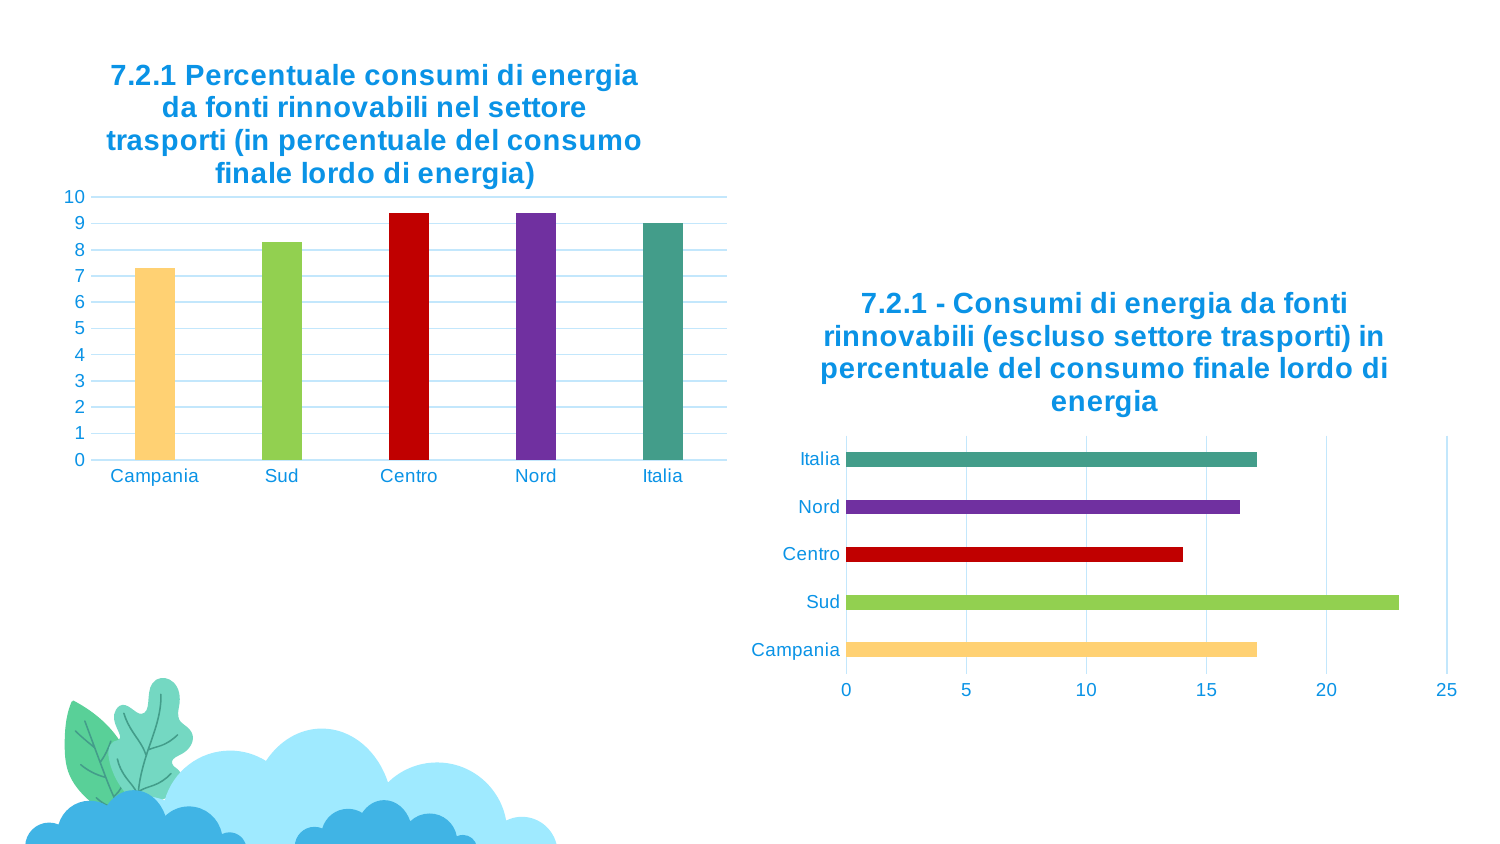

### Chart: 7.2.1 Percentuale consumi di energia da fonti rinnovabili nel settore trasporti (in percentuale del consumo finale lordo di energia)

| Category |  |
|---|---|
| Campania | 7.3 |
| Sud | 8.3 |
| Centro | 9.4 |
| Nord | 9.4 |
| Italia | 9.0 |

### Chart: 7.2.1 - Consumi di energia da fonti rinnovabili (escluso settore trasporti) in percentuale del consumo finale lordo di energia

| Category |  |
|---|---|
| Campania | 17.1 |
| Sud | 23.0 |
| Centro | 14.0 |
| Nord | 16.4 |
| Italia | 17.1 |